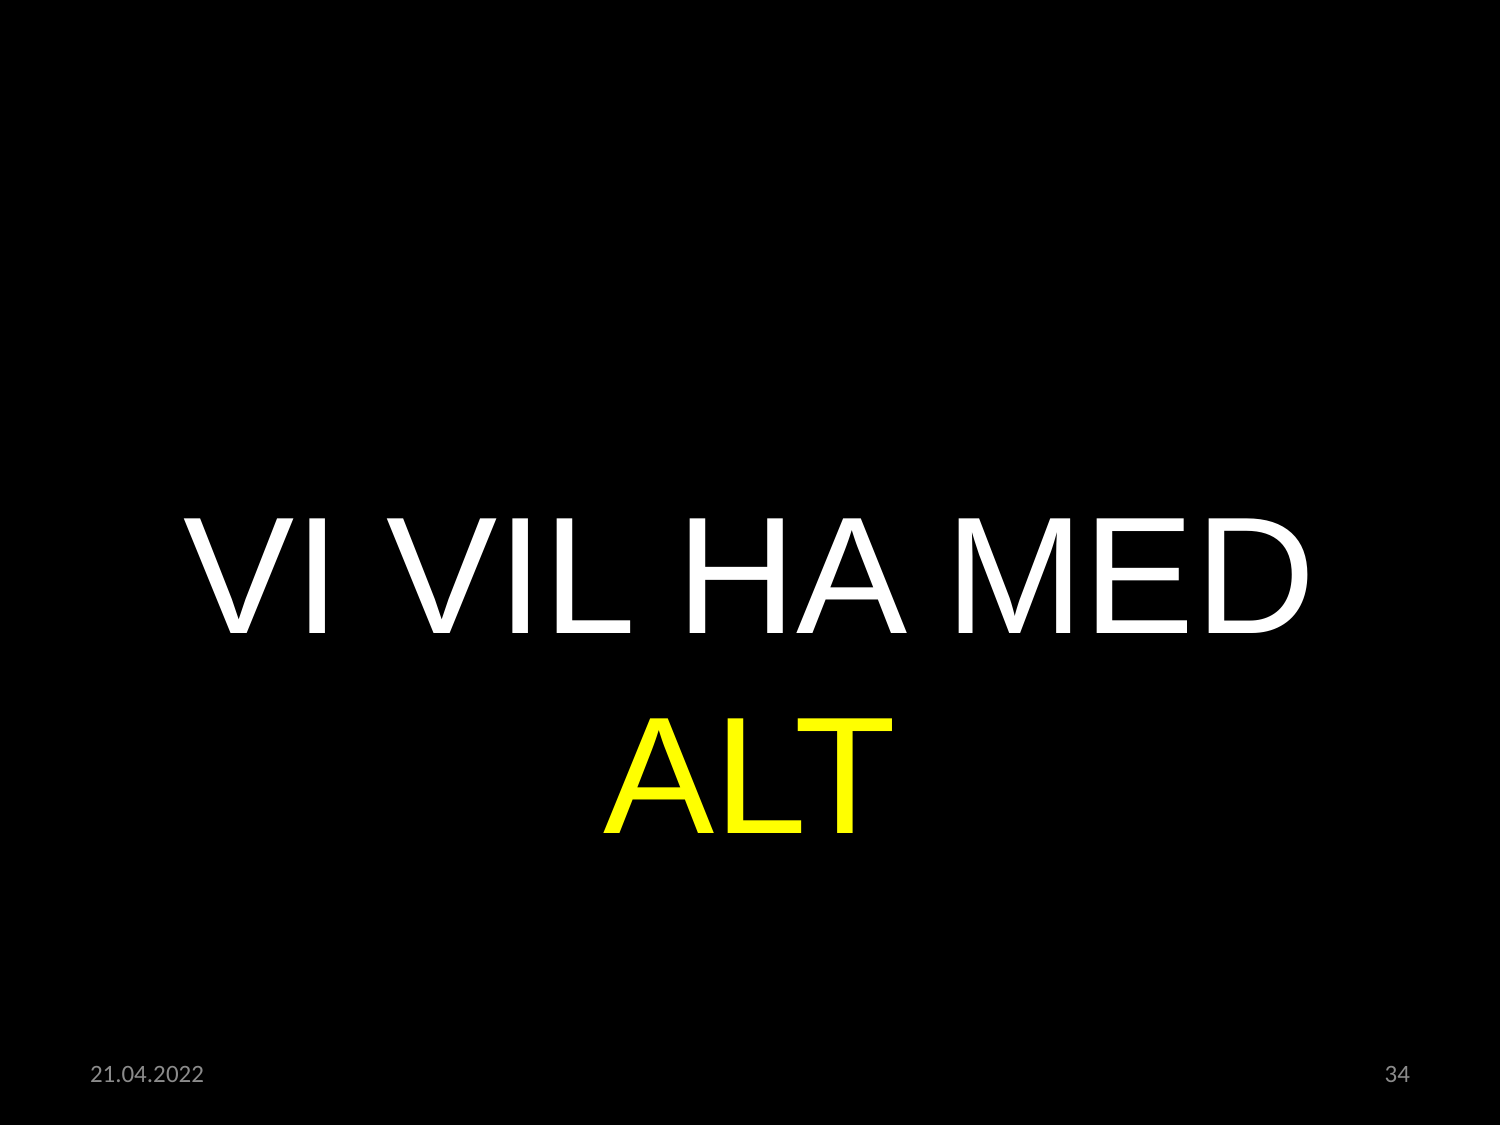

VI VIL HA MED ALT
21.04.2022
34